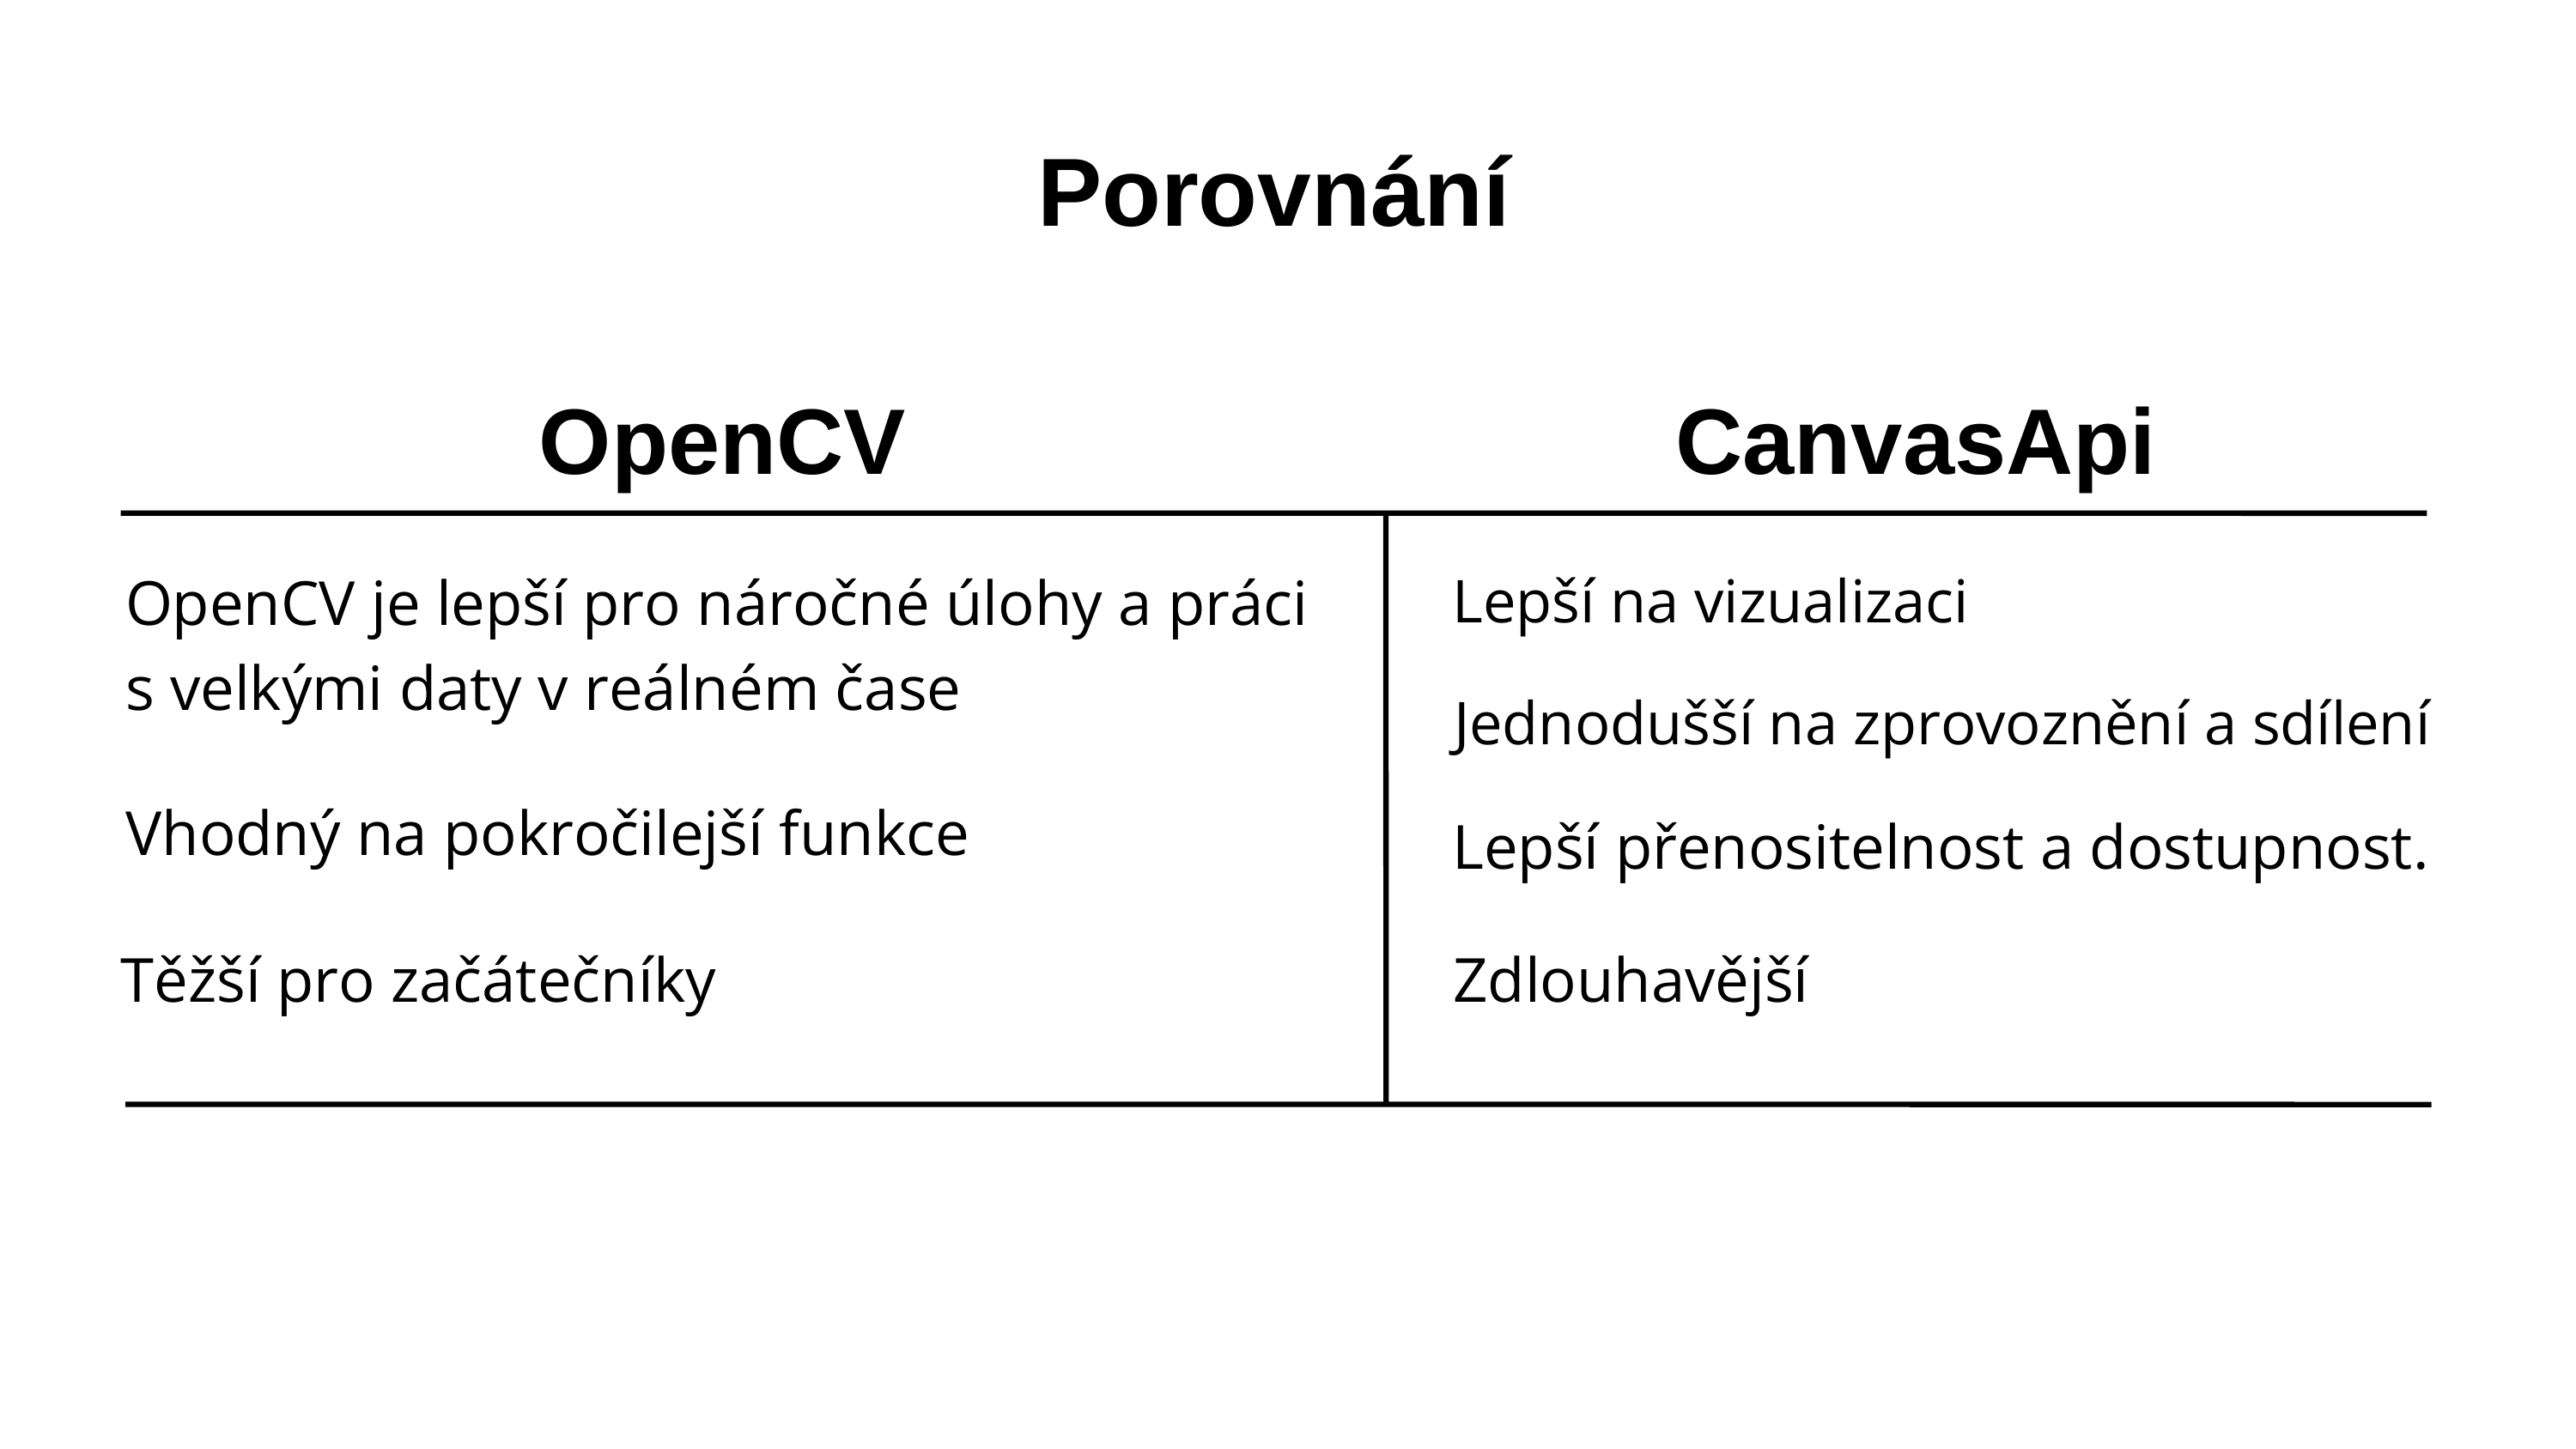

Porovnání
OpenCV
CanvasApi

OpenCV je lepší pro náročné úlohy a práci s velkými daty v reálném čase
Lepší na vizualizaci
Jednodušší na zprovoznění a sdílení
Vhodný na pokročilejší funkce
Lepší přenositelnost a dostupnost.
Těžší pro začátečníky
Zdlouhavější